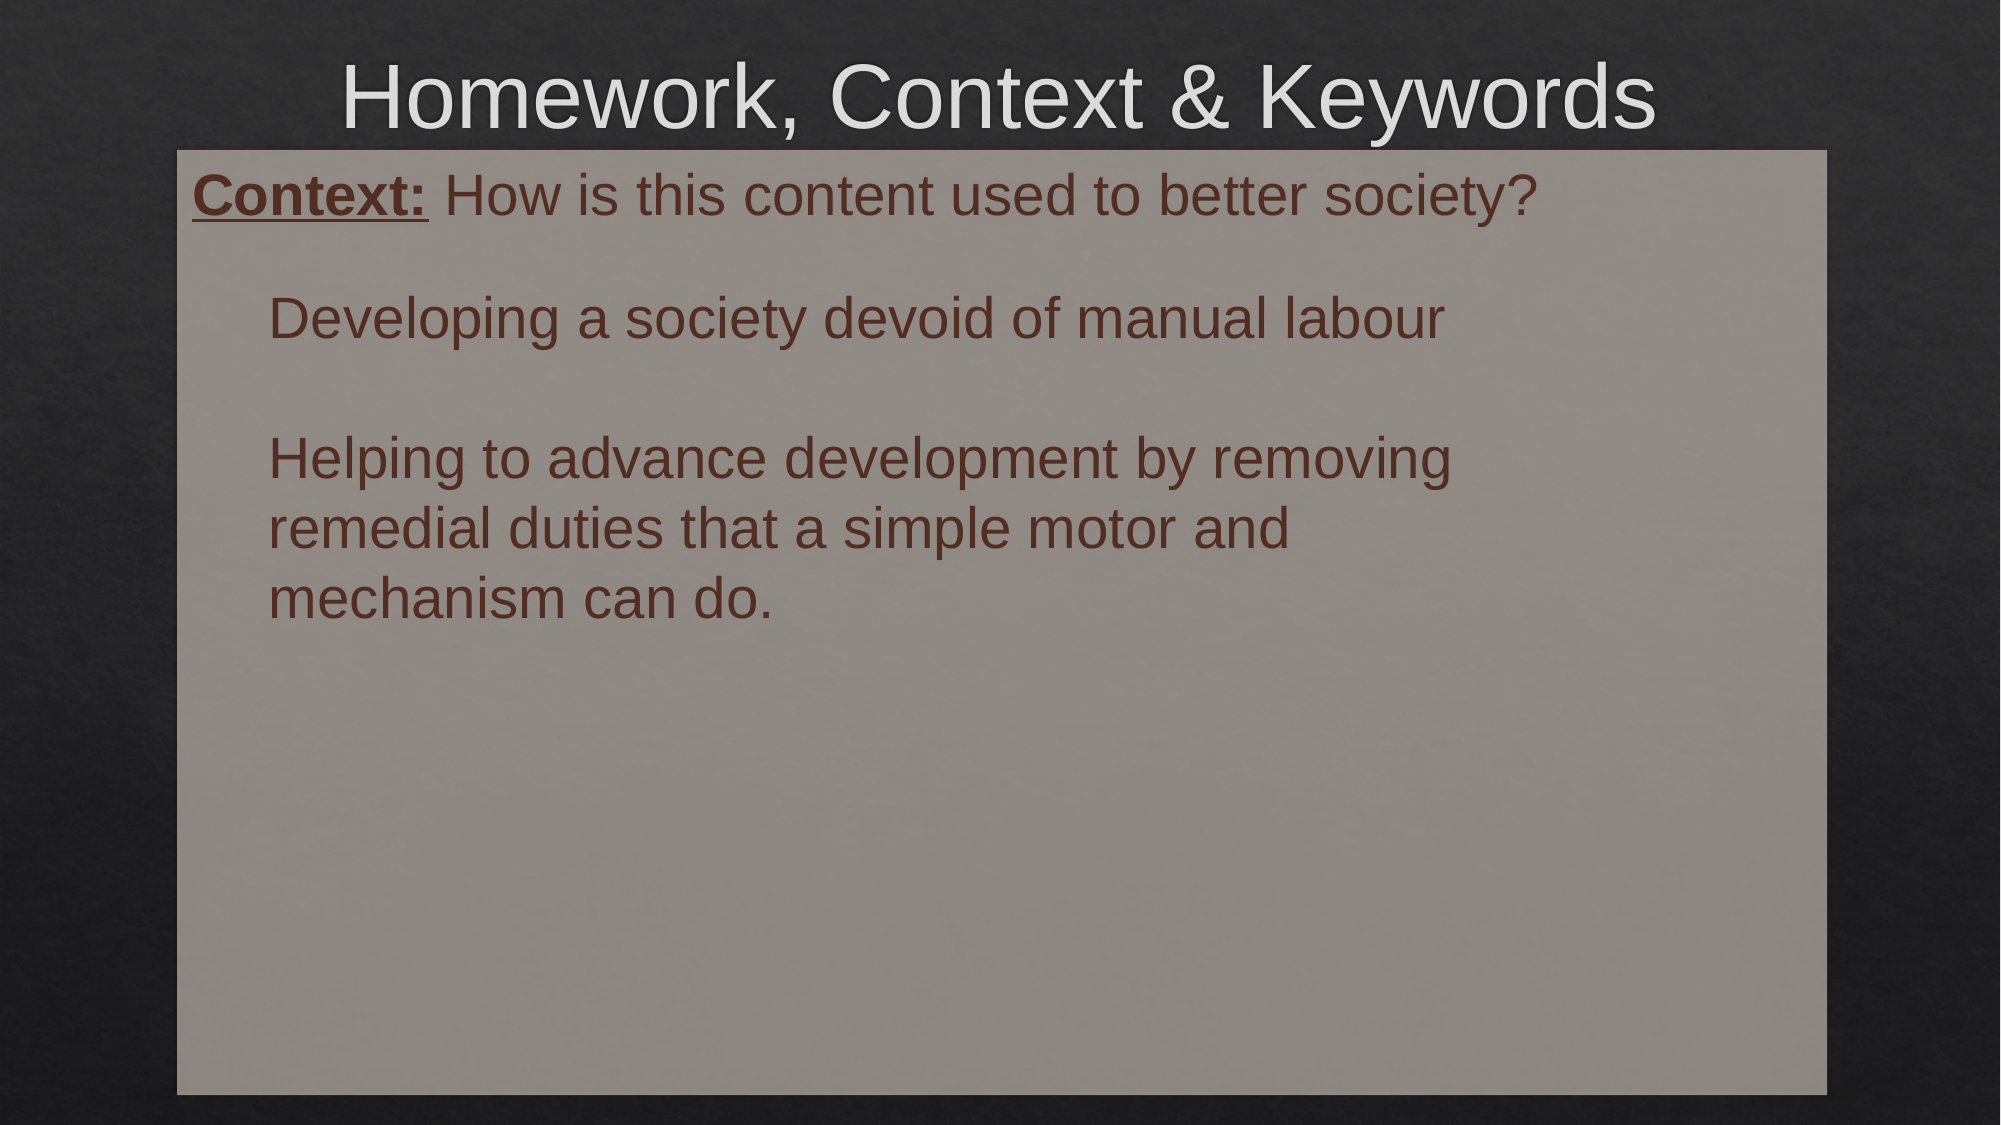

# Homework, Context & Keywords
Context: How is this content used to better society?

Developing a society devoid of manual labour

Helping to advance development by removing remedial duties that a simple motor and mechanism can do.